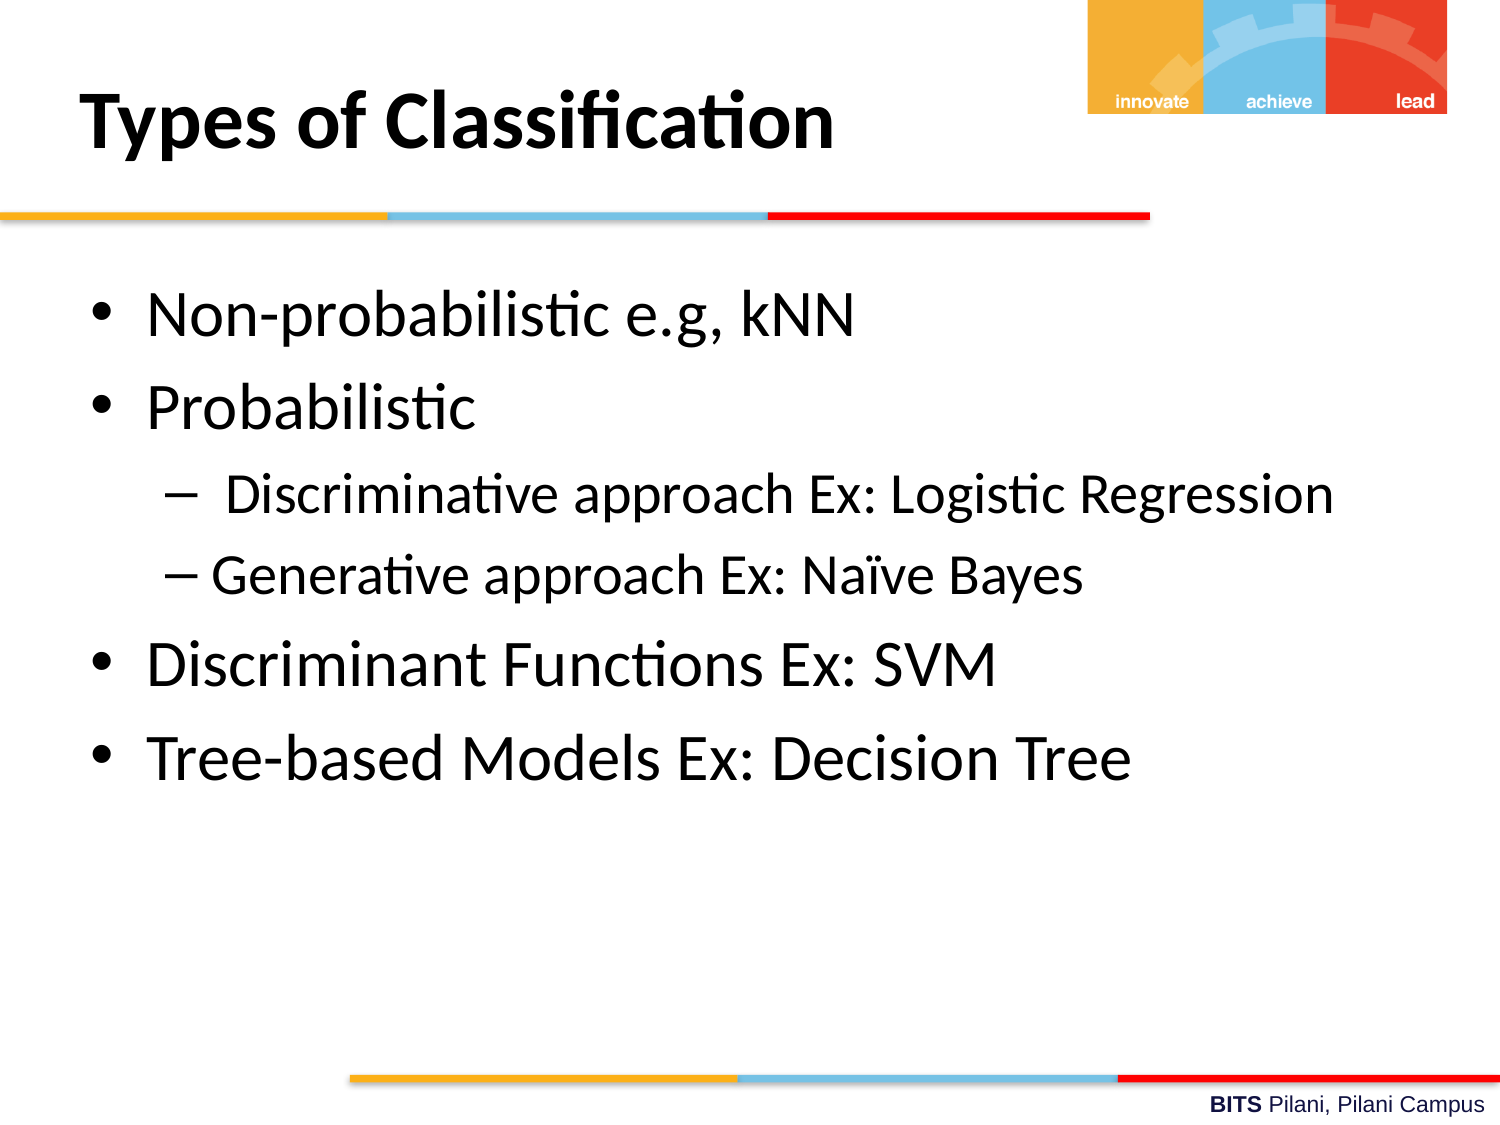

# Types of Classification
Non-probabilistic e.g, kNN
Probabilistic
 Discriminative approach Ex: Logistic Regression
Generative approach Ex: Naïve Bayes
Discriminant Functions Ex: SVM
Tree-based Models Ex: Decision Tree